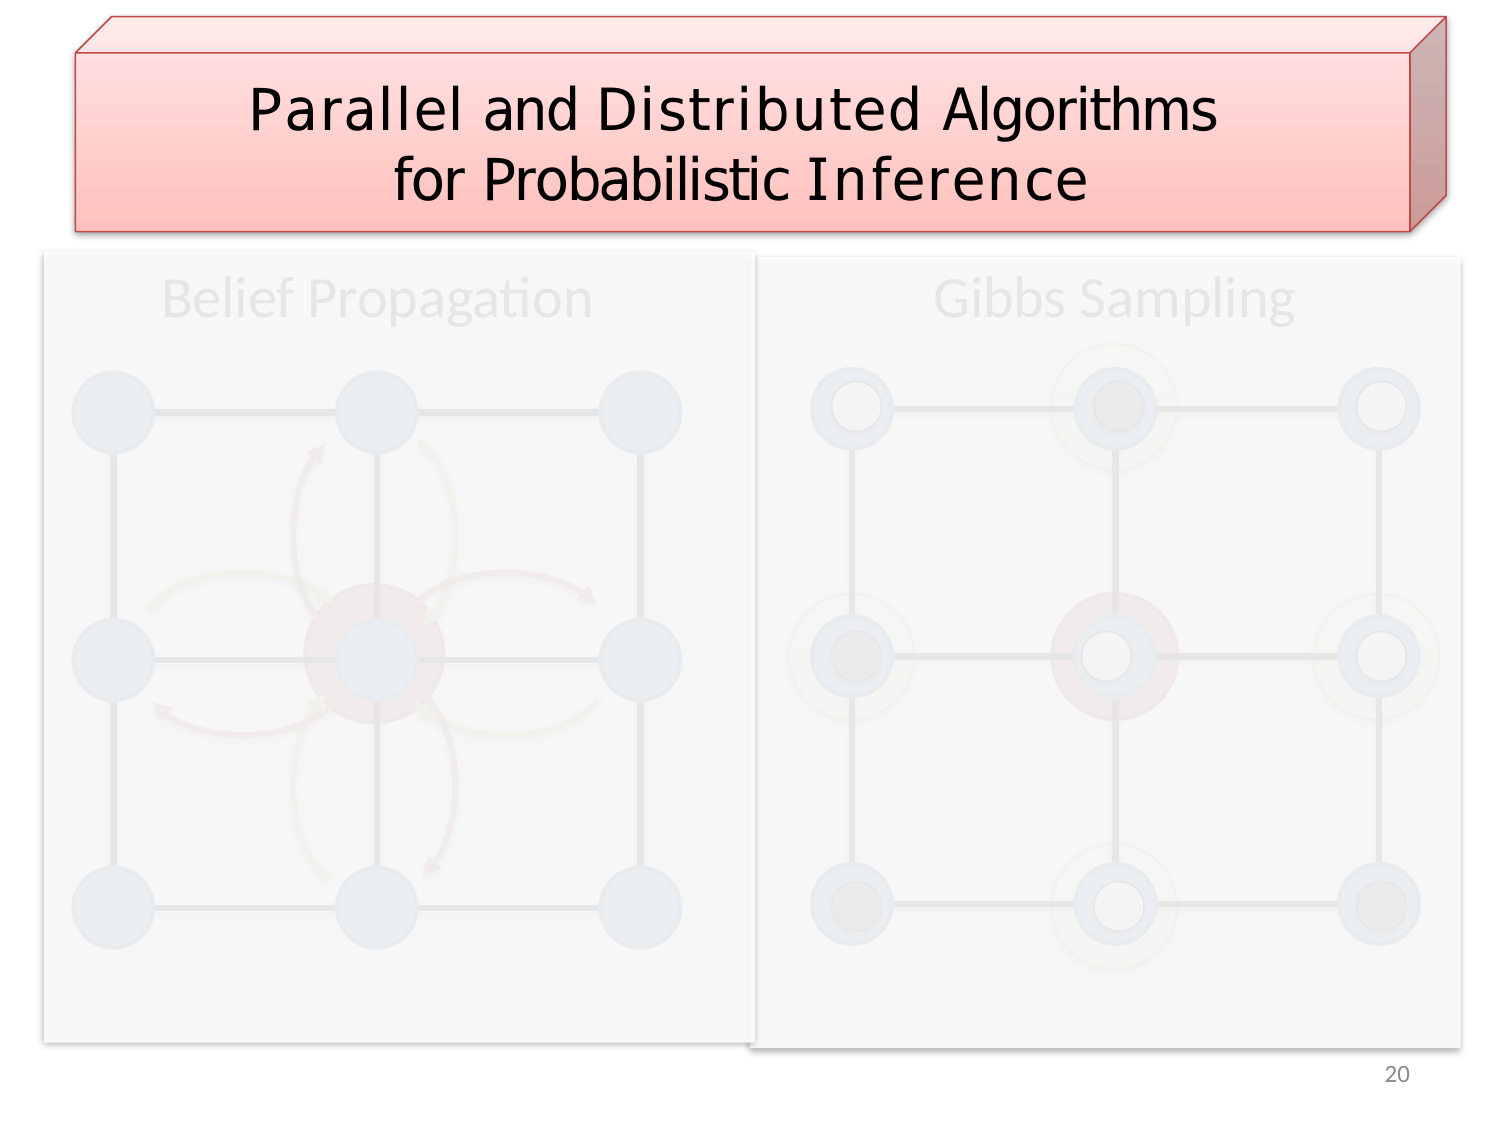

Parallel and Distributed Algorithms
for Probabilistic Inference

Belief Propagation
Gibbs Sampling

20